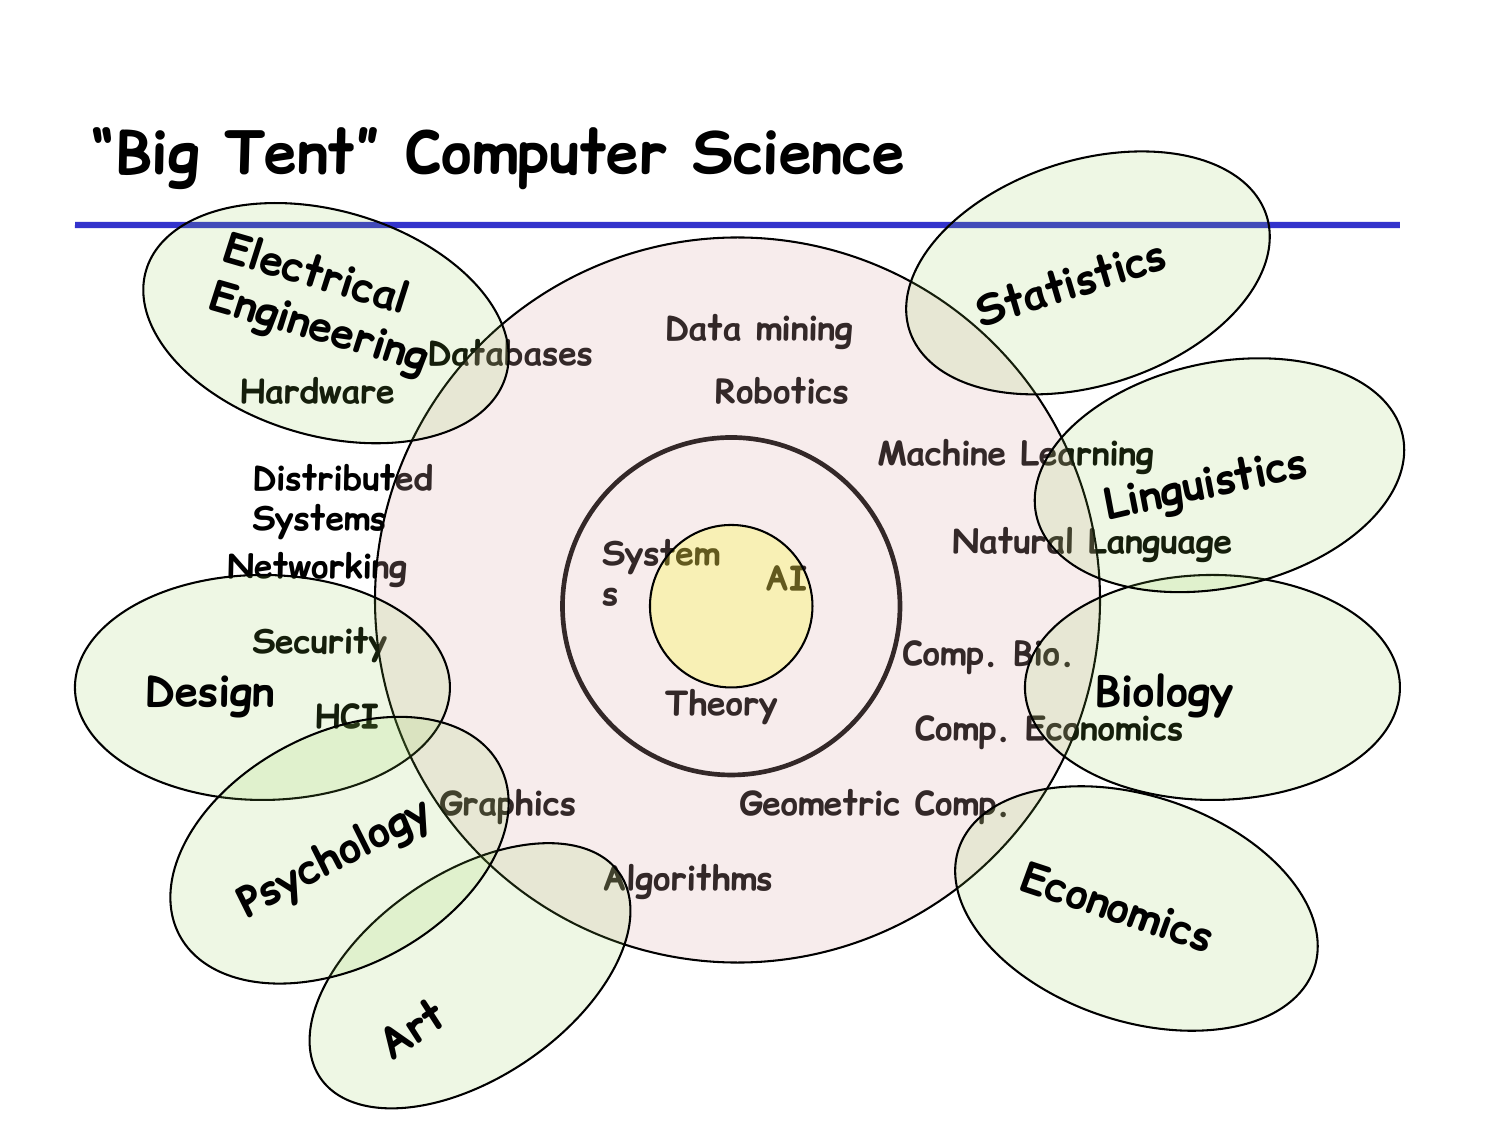

# “Big Tent” Computer Science

Statistics
Electrical
Engineering

Data mining
Databases
Hardware
Robotics

Linguistics
Machine Learning

Distributed Systems
Natural Language
Systems

Networking
AI

Design

Biology
Security
Comp. Bio.
Theory
HCI
Comp. Economics

Psychology
Graphics
Geometric Comp.

Economics
Algorithms

Art